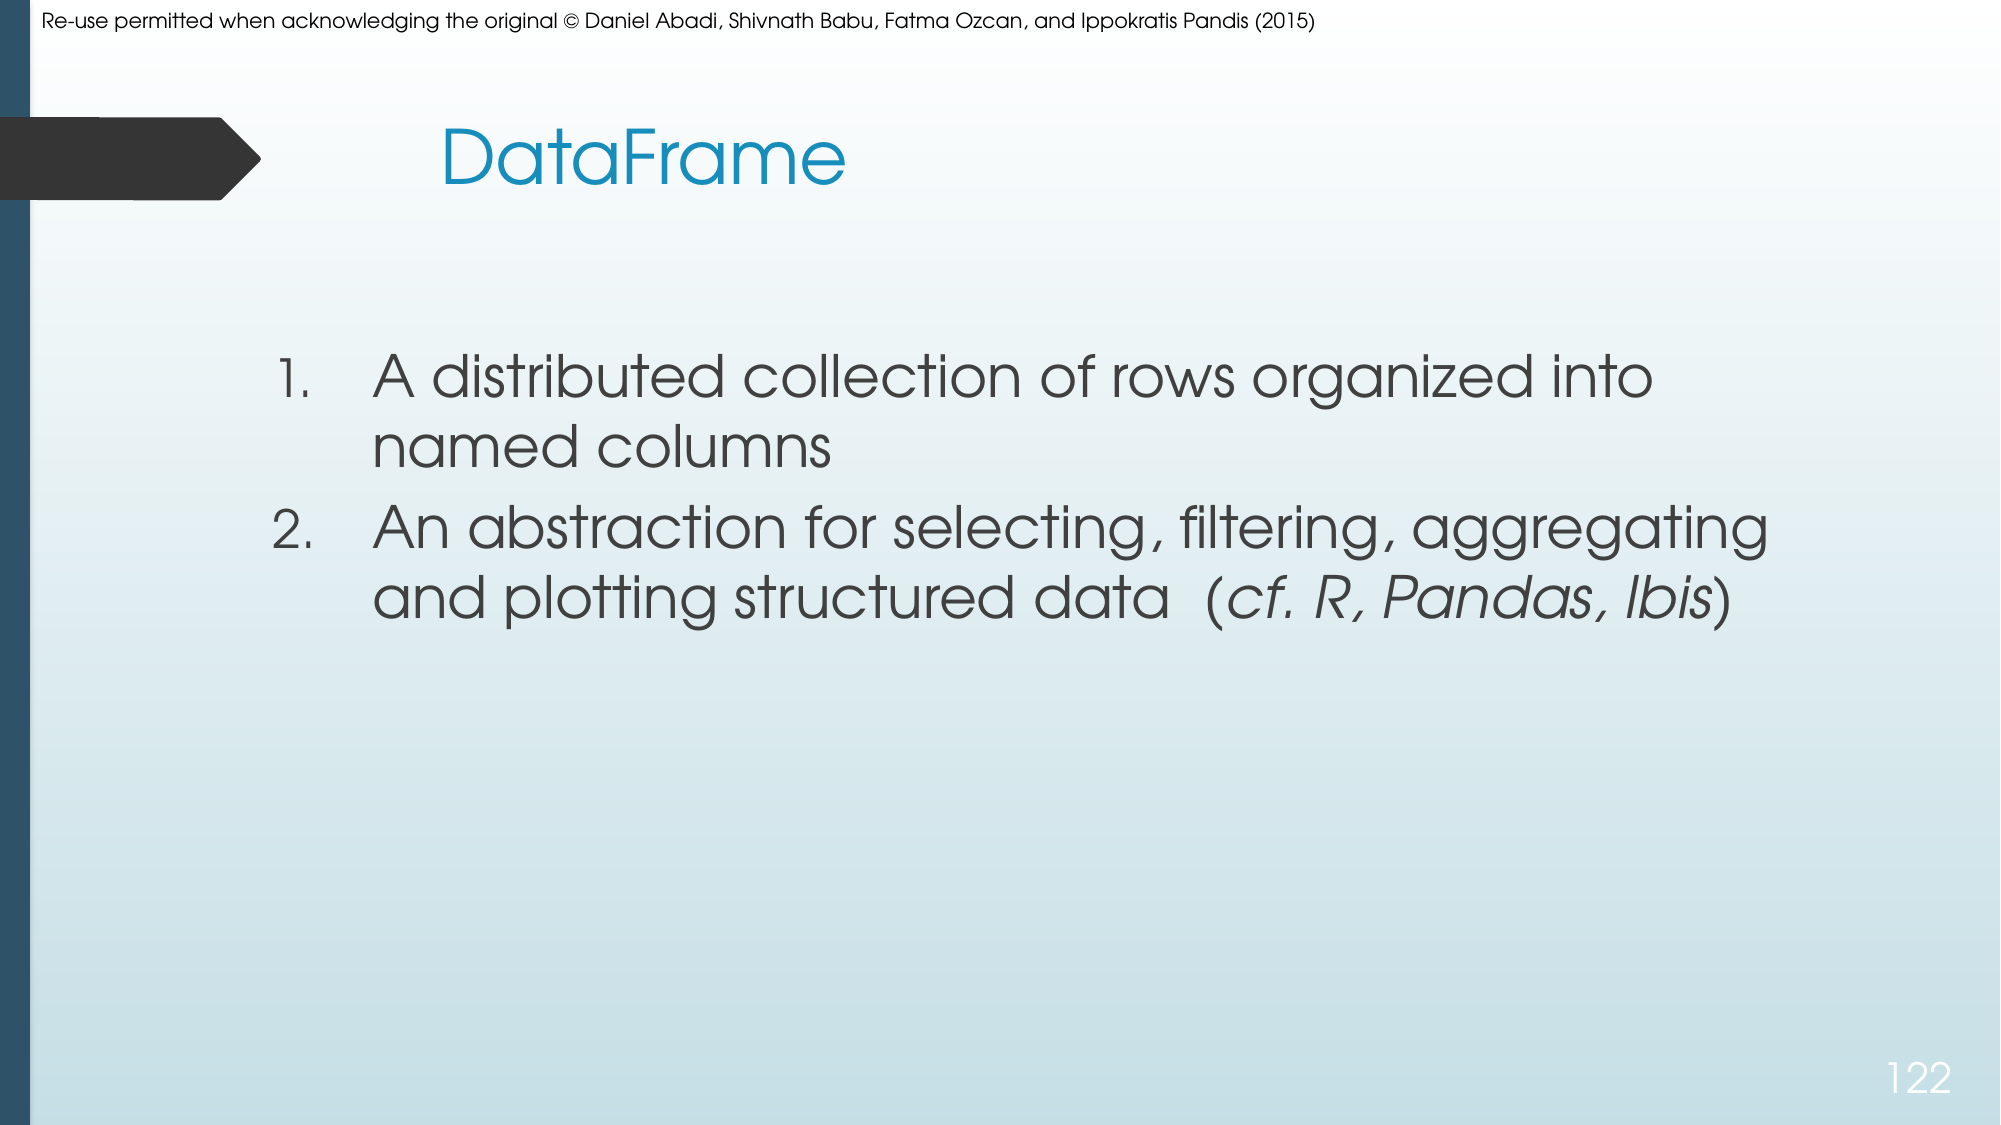

# DataFrame
A distributed collection of rows organized into named columns
An abstraction for selecting, filtering, aggregating and plotting structured data  (cf. R, Pandas, Ibis)
122